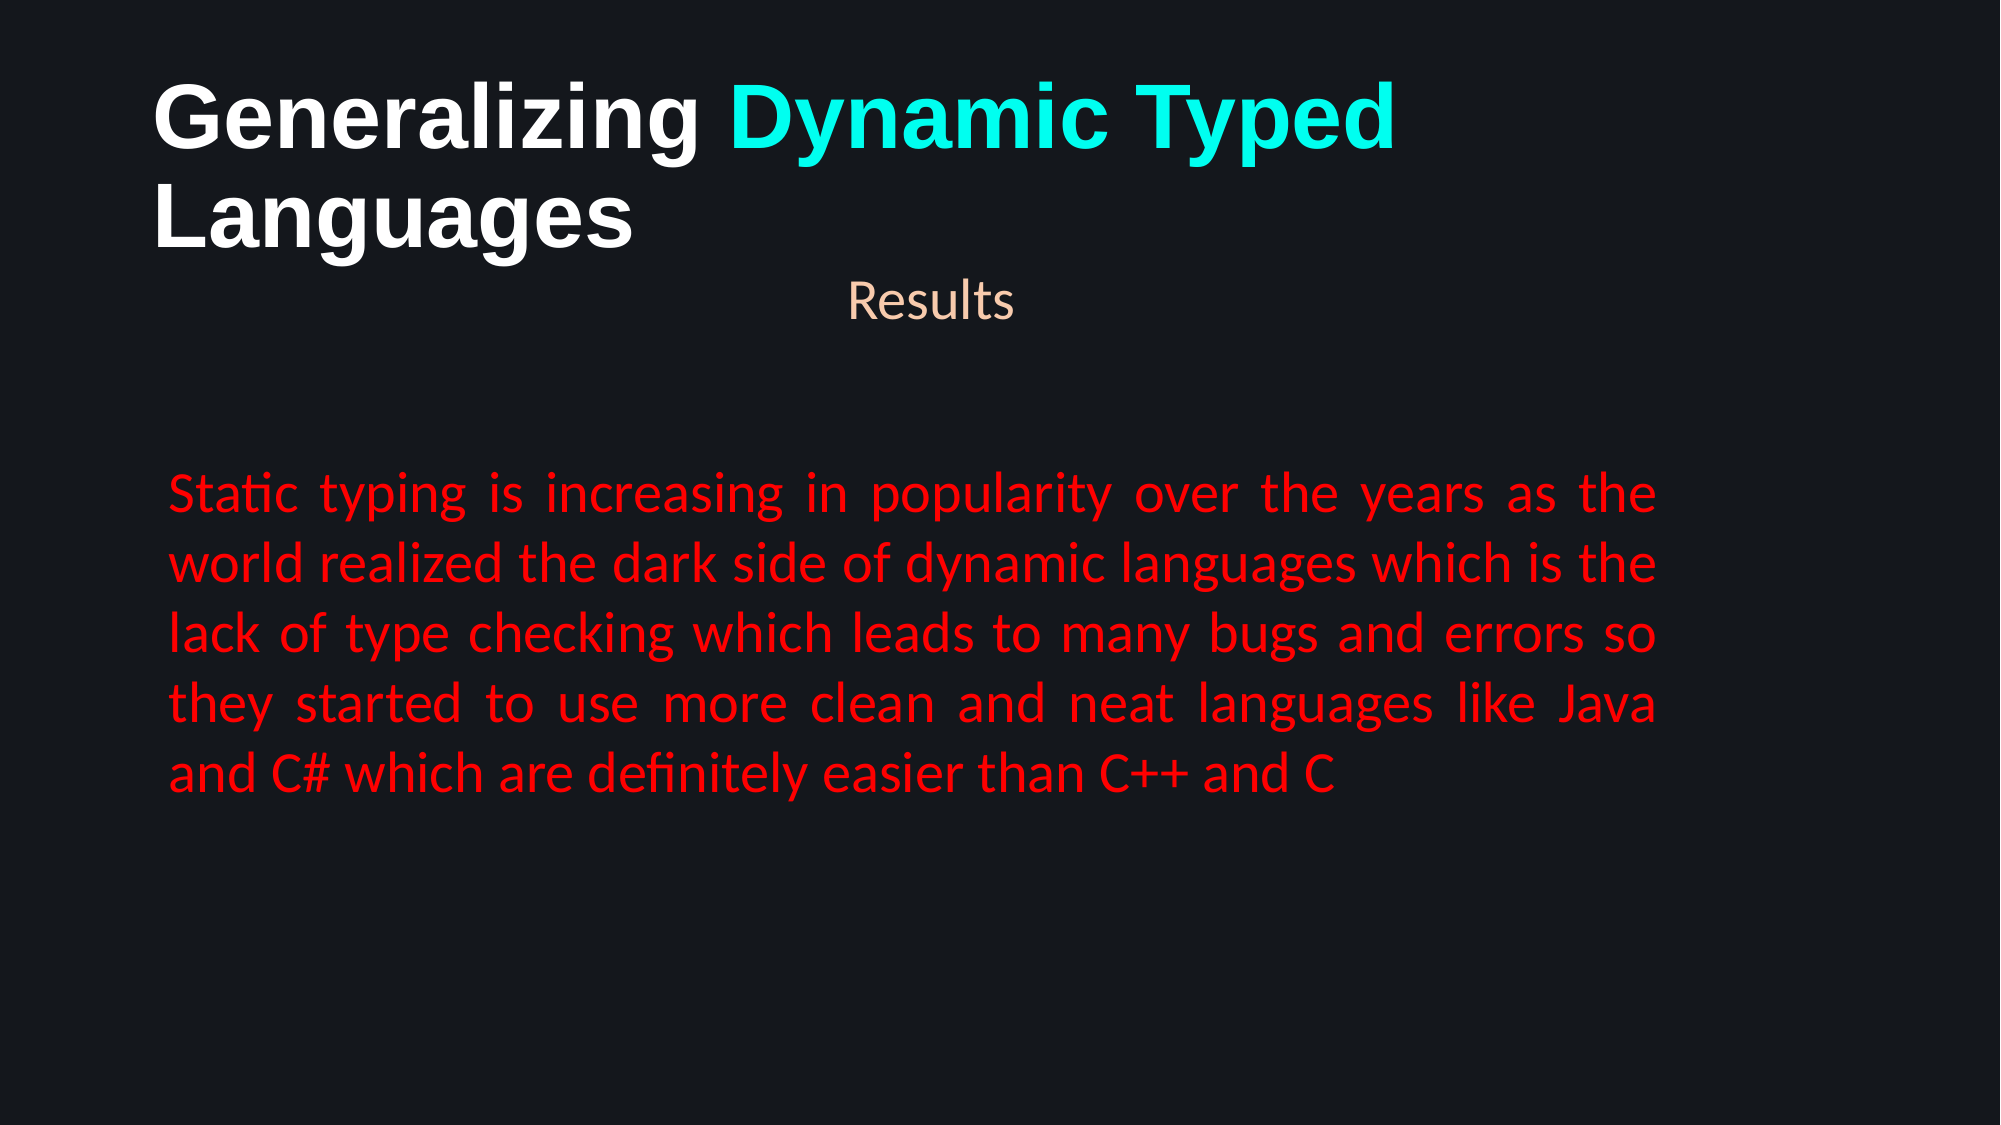

# Generalizing Dynamic Typed Languages
Results
Static typing is increasing in popularity over the years as the world realized the dark side of dynamic languages which is the lack of type checking which leads to many bugs and errors so they started to use more clean and neat languages like Java and C# which are definitely easier than C++ and C